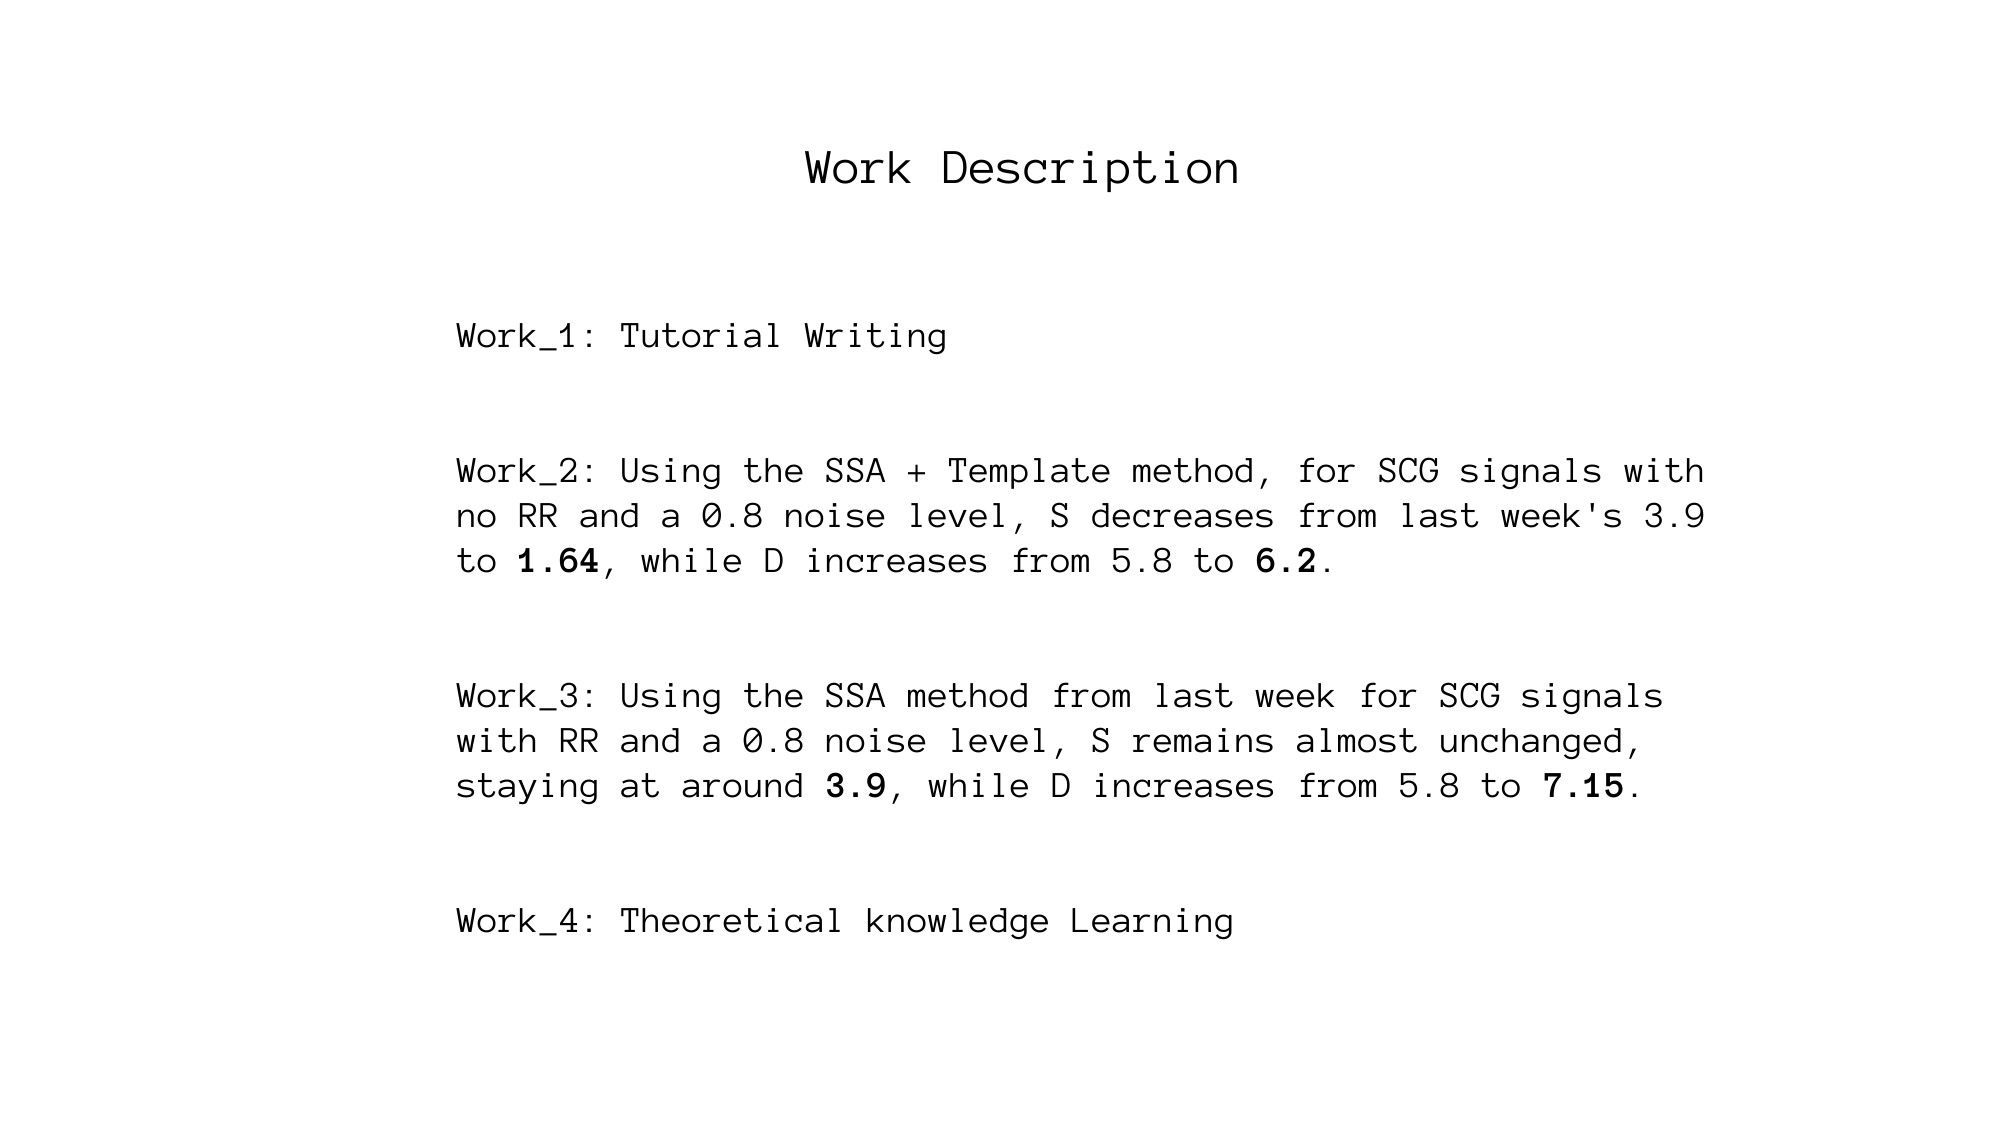

Work Description
Work_1: Tutorial Writing

Work_2: Using the SSA + Template method, for SCG signals with no RR and a 0.8 noise level, S decreases from last week's 3.9 to 1.64, while D increases from 5.8 to 6.2.

Work_3: Using the SSA method from last week for SCG signals with RR and a 0.8 noise level, S remains almost unchanged, staying at around 3.9, while D increases from 5.8 to 7.15.

Work_4: Theoretical knowledge Learning